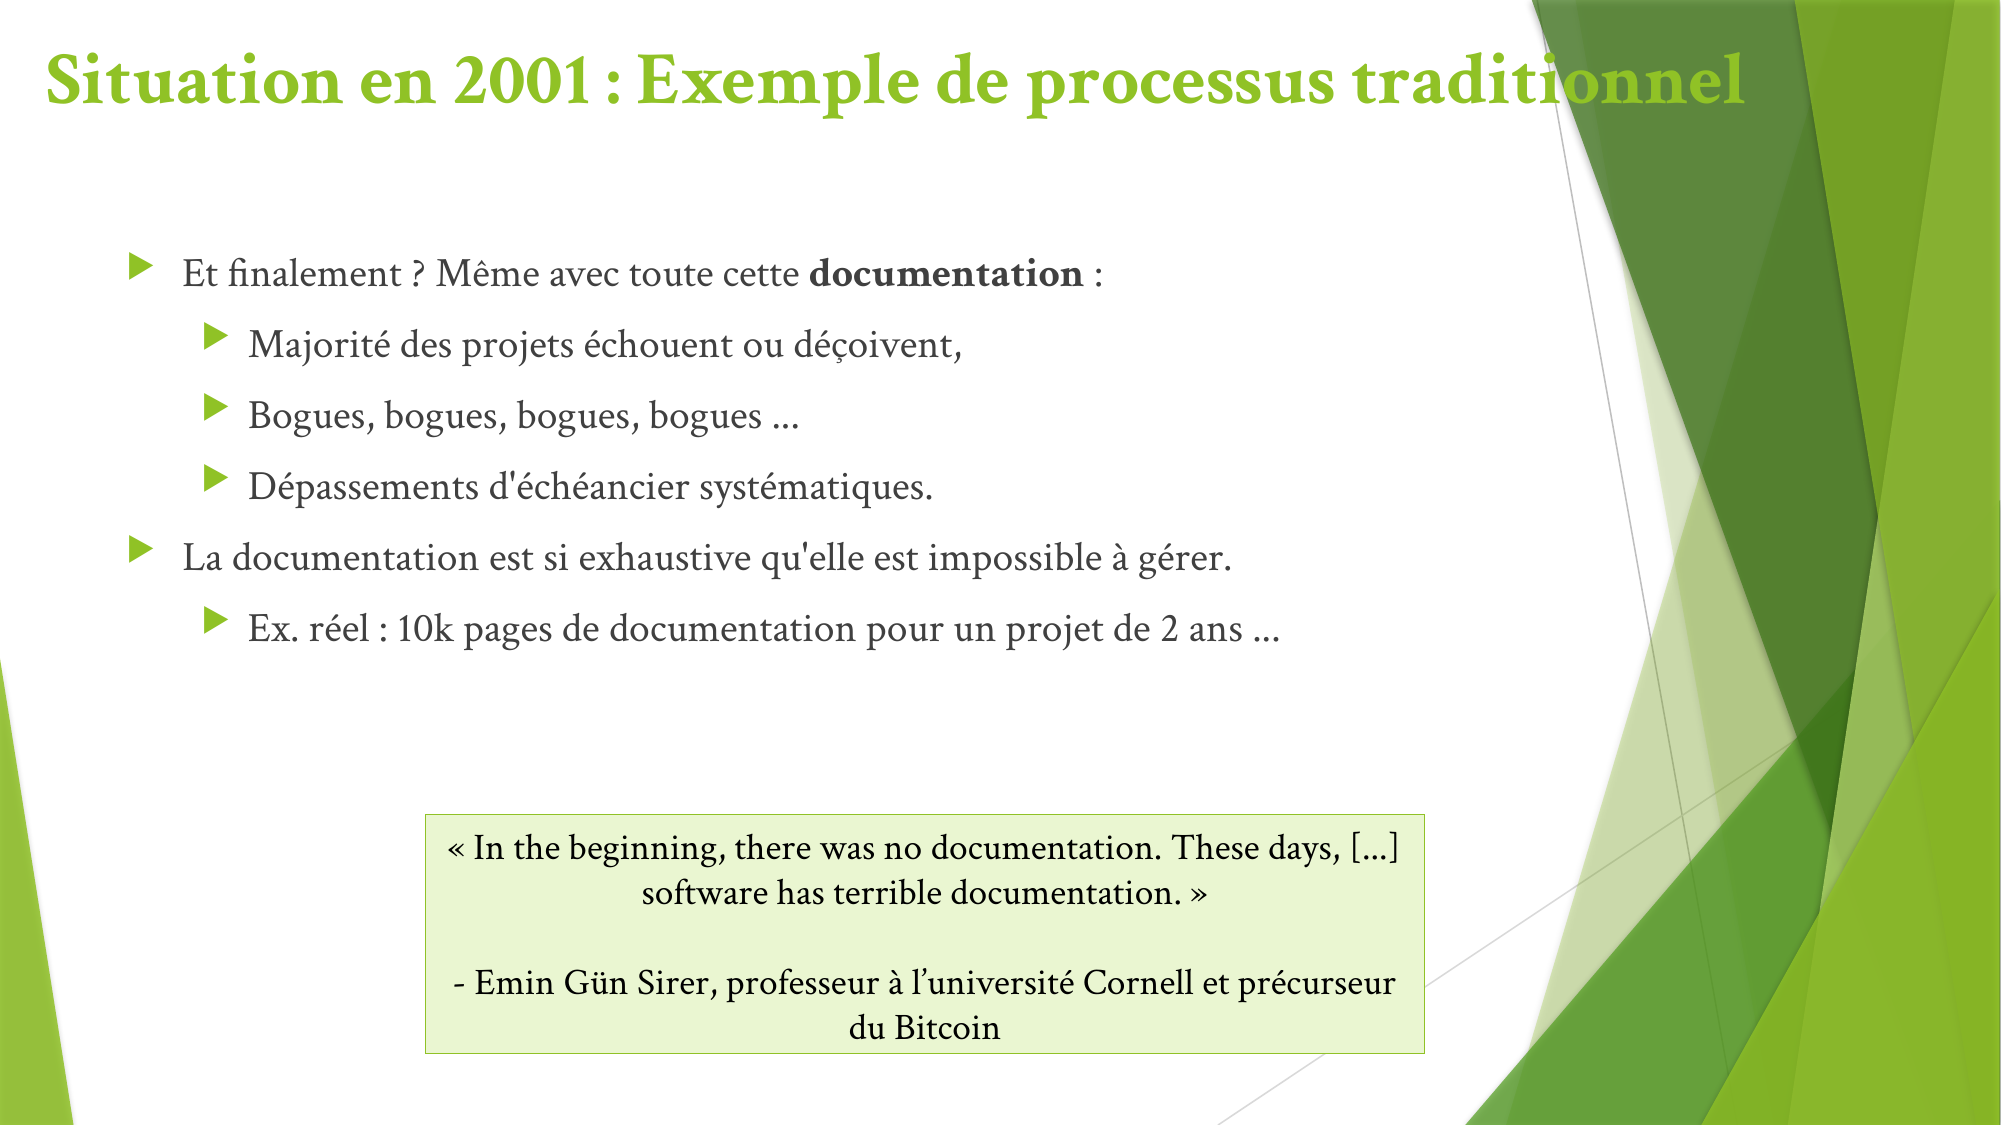

# Situation en 2001 : Exemple de processus traditionnel
Et finalement ? Même avec toute cette documentation :
Majorité des projets échouent ou déçoivent,
Bogues, bogues, bogues, bogues ...
Dépassements d'échéancier systématiques.
La documentation est si exhaustive qu'elle est impossible à gérer.
Ex. réel : 10k pages de documentation pour un projet de 2 ans ...

« In the beginning, there was no documentation. These days, [...] software has terrible documentation. »

- Emin Gün Sirer, professeur à l’université Cornell et précurseur du Bitcoin